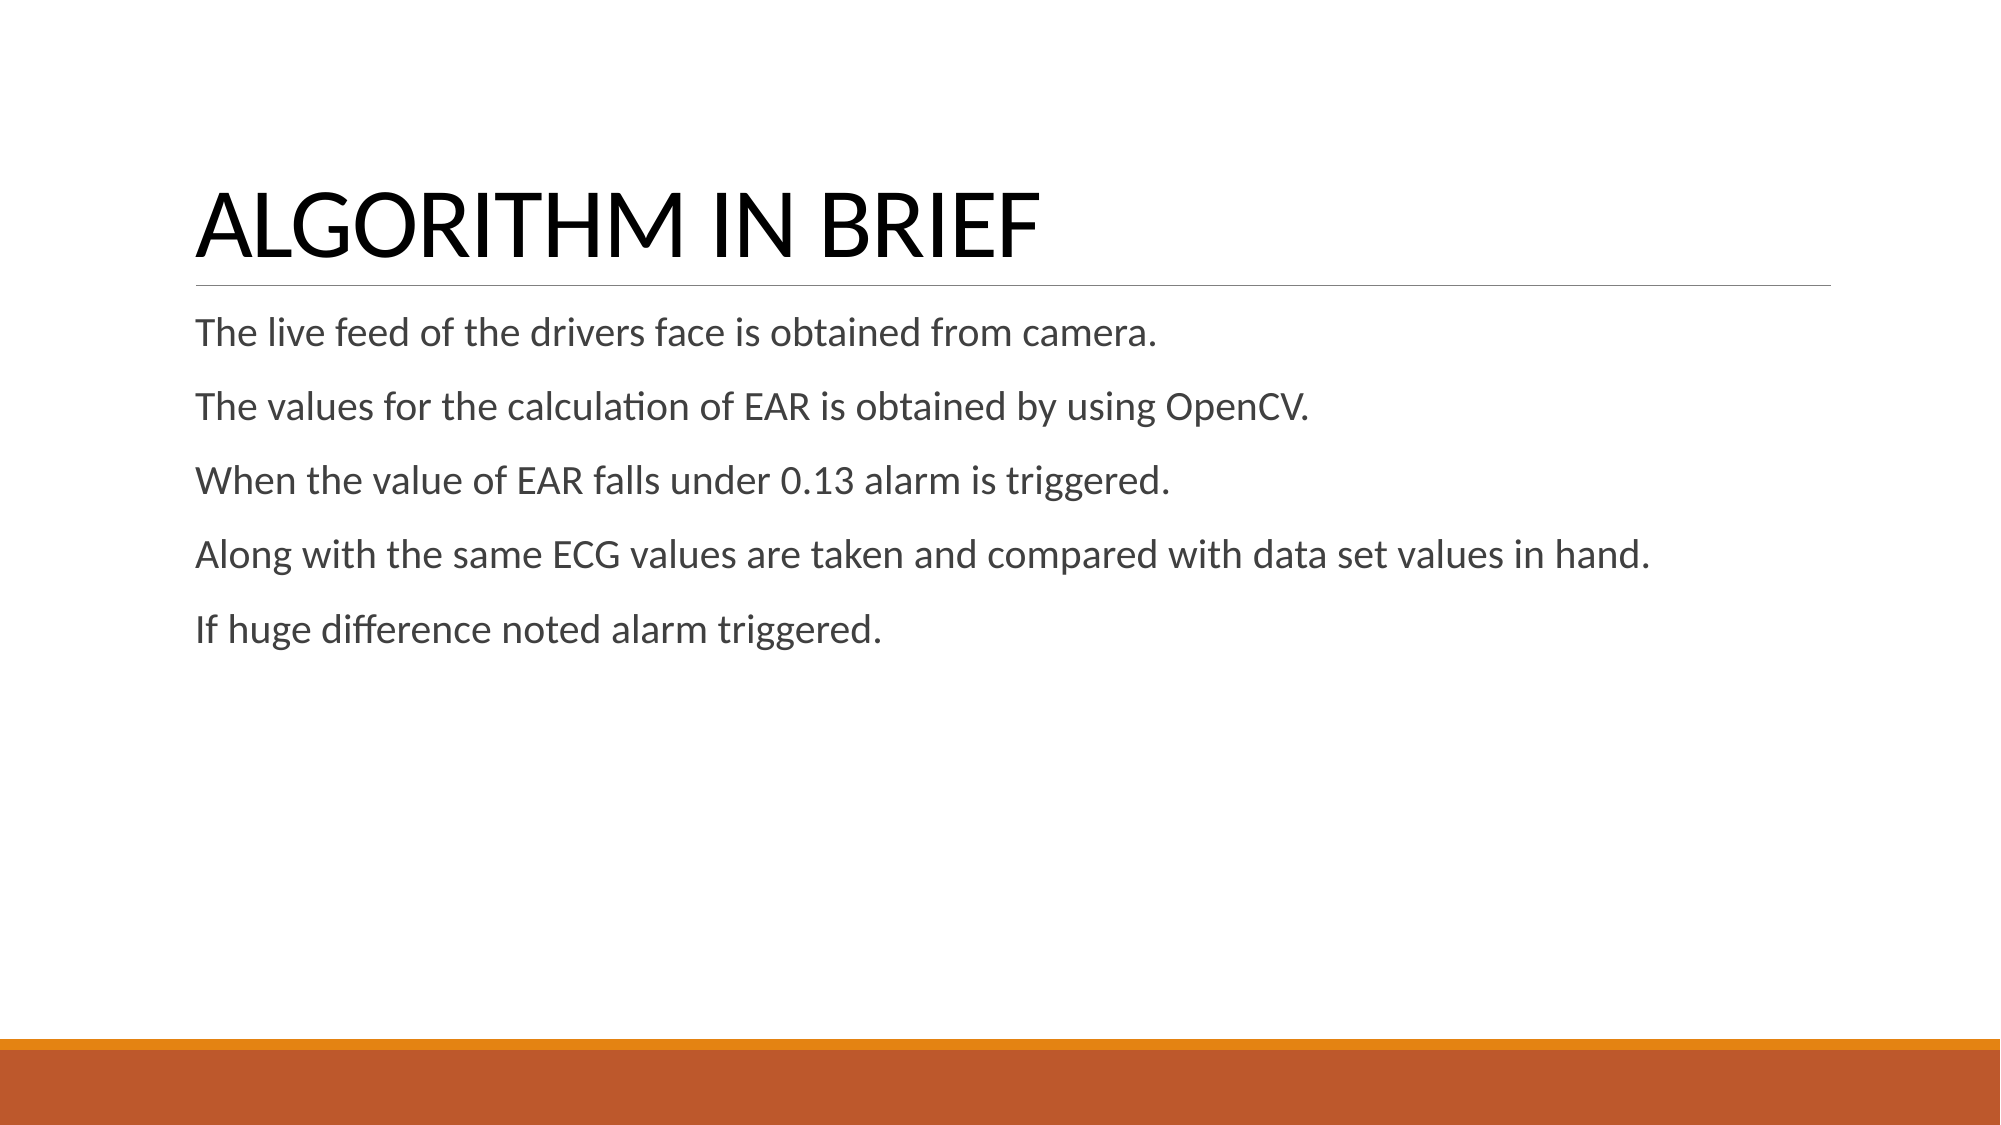

# ALGORITHM IN BRIEF
The live feed of the drivers face is obtained from camera.
The values for the calculation of EAR is obtained by using OpenCV.
When the value of EAR falls under 0.13 alarm is triggered.
Along with the same ECG values are taken and compared with data set values in hand.
If huge difference noted alarm triggered.